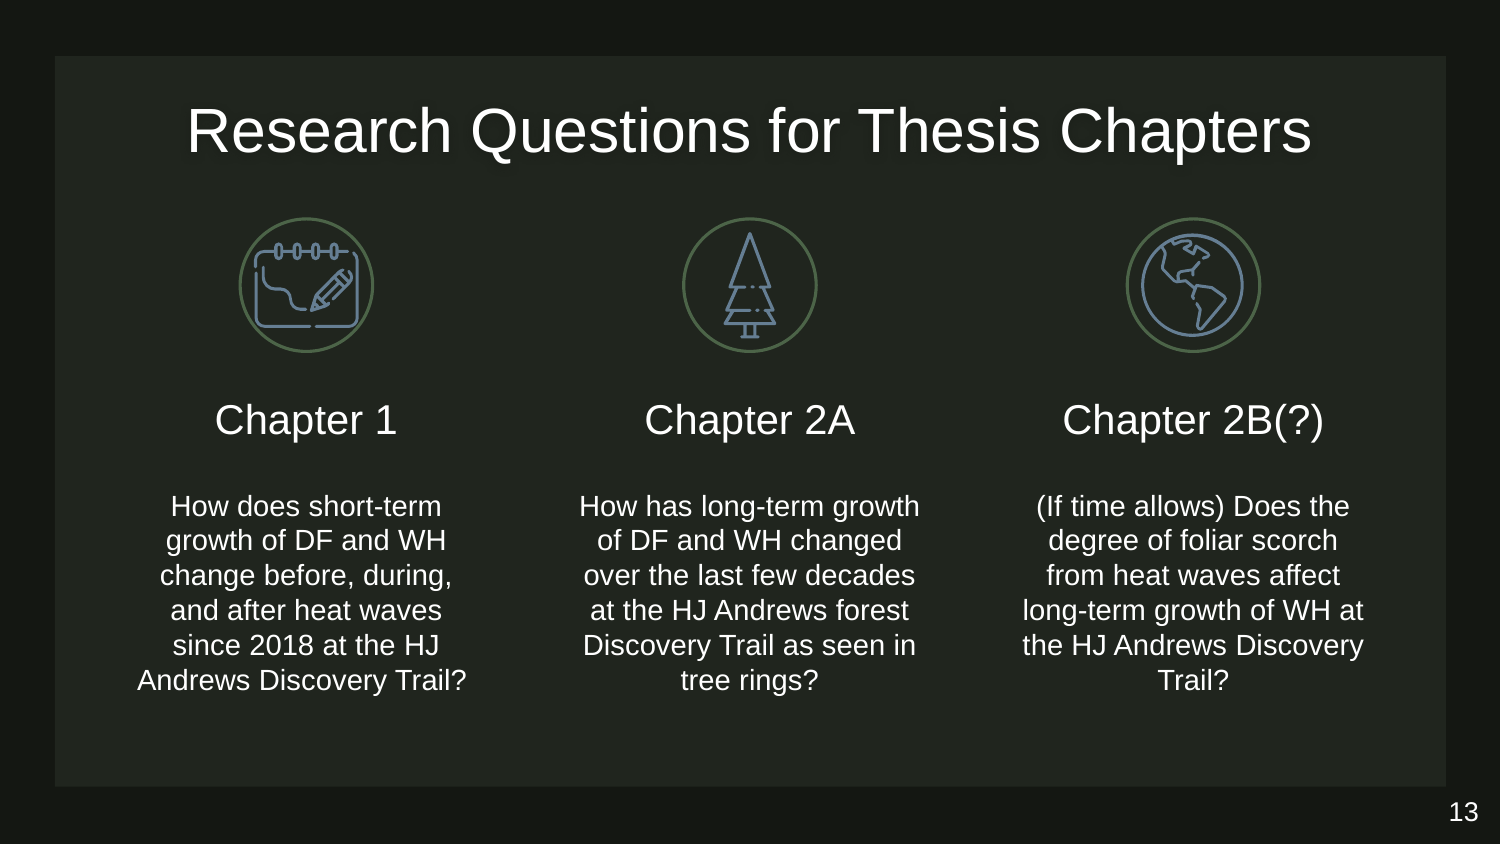

# Research Questions for Thesis Chapters

Chapter 1
Chapter 2A
Chapter 2B(?)
How does short-term growth of DF and WH change before, during, and after heat waves since 2018 at the HJ Andrews Discovery Trail?
How has long-term growth of DF and WH changed over the last few decades at the HJ Andrews forest Discovery Trail as seen in tree rings?
(If time allows) Does the degree of foliar scorch from heat waves affect long-term growth of WH at the HJ Andrews Discovery Trail?
13